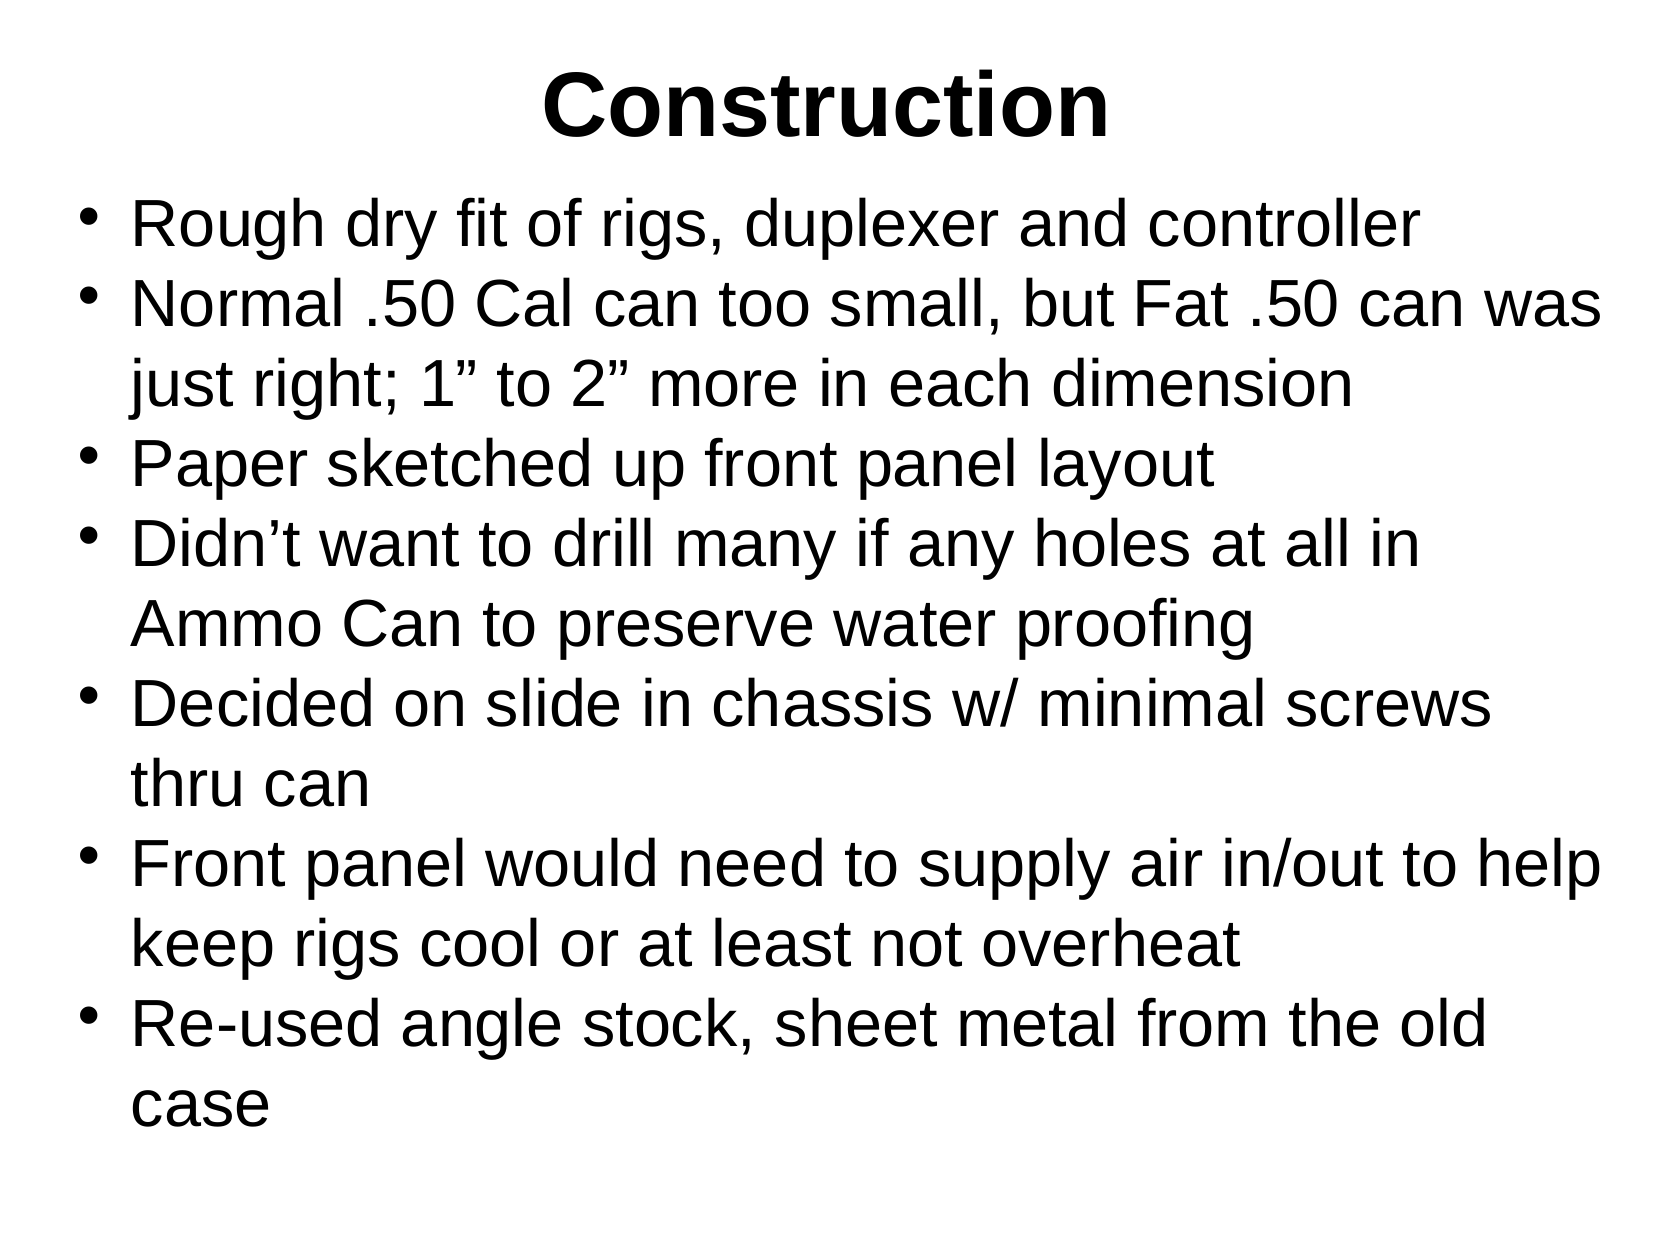

Construction
Rough dry fit of rigs, duplexer and controller
Normal .50 Cal can too small, but Fat .50 can was just right; 1” to 2” more in each dimension
Paper sketched up front panel layout
Didn’t want to drill many if any holes at all in Ammo Can to preserve water proofing
Decided on slide in chassis w/ minimal screws thru can
Front panel would need to supply air in/out to help keep rigs cool or at least not overheat
Re-used angle stock, sheet metal from the old case